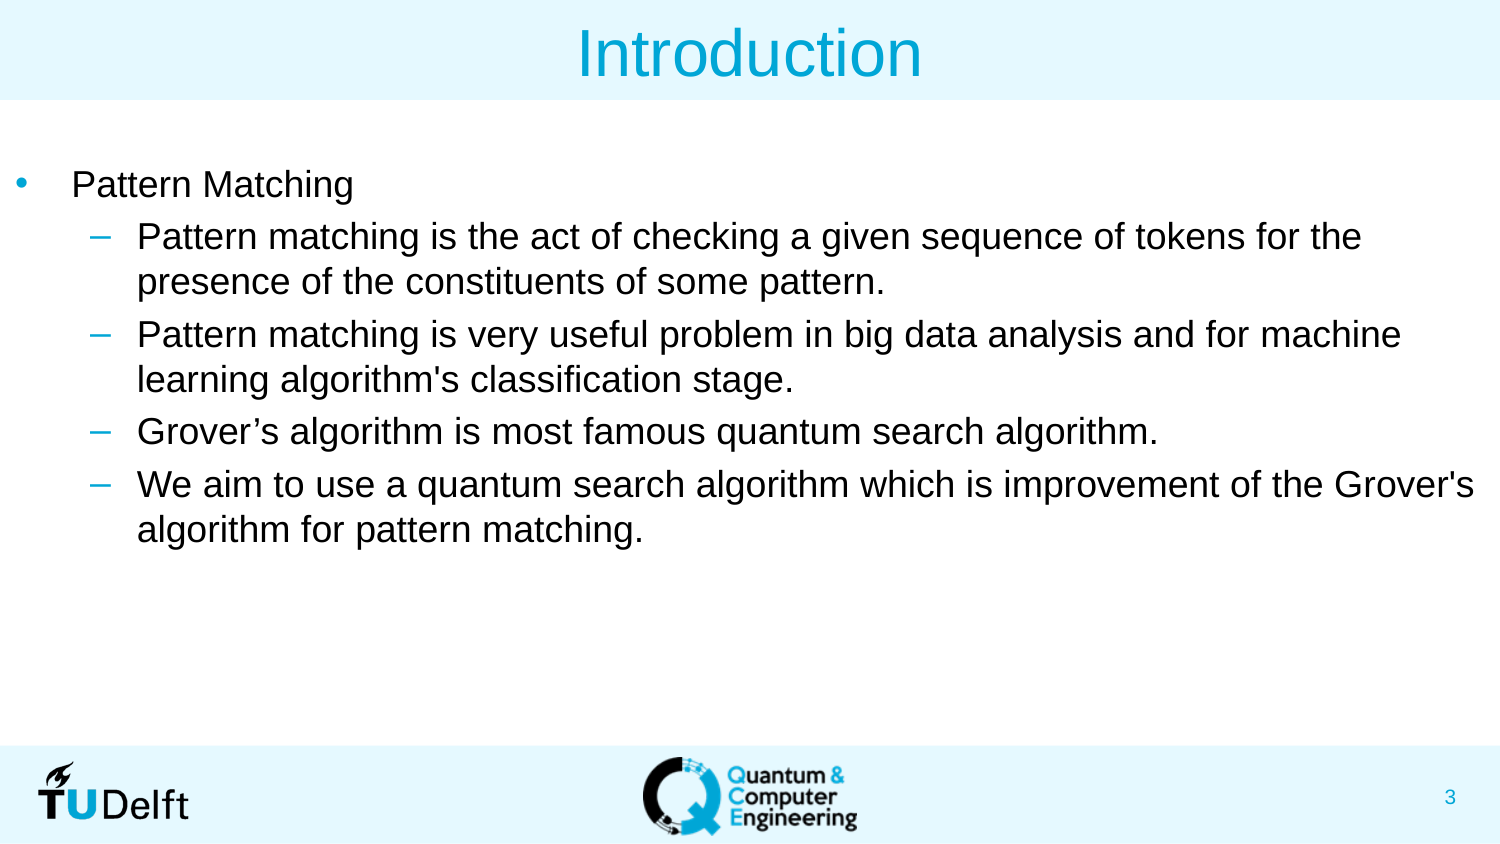

# Introduction

Pattern Matching
Pattern matching is the act of checking a given sequence of tokens for the presence of the constituents of some pattern.
Pattern matching is very useful problem in big data analysis and for machine learning algorithm's classification stage.
Grover’s algorithm is most famous quantum search algorithm.
We aim to use a quantum search algorithm which is improvement of the Grover's algorithm for pattern matching.